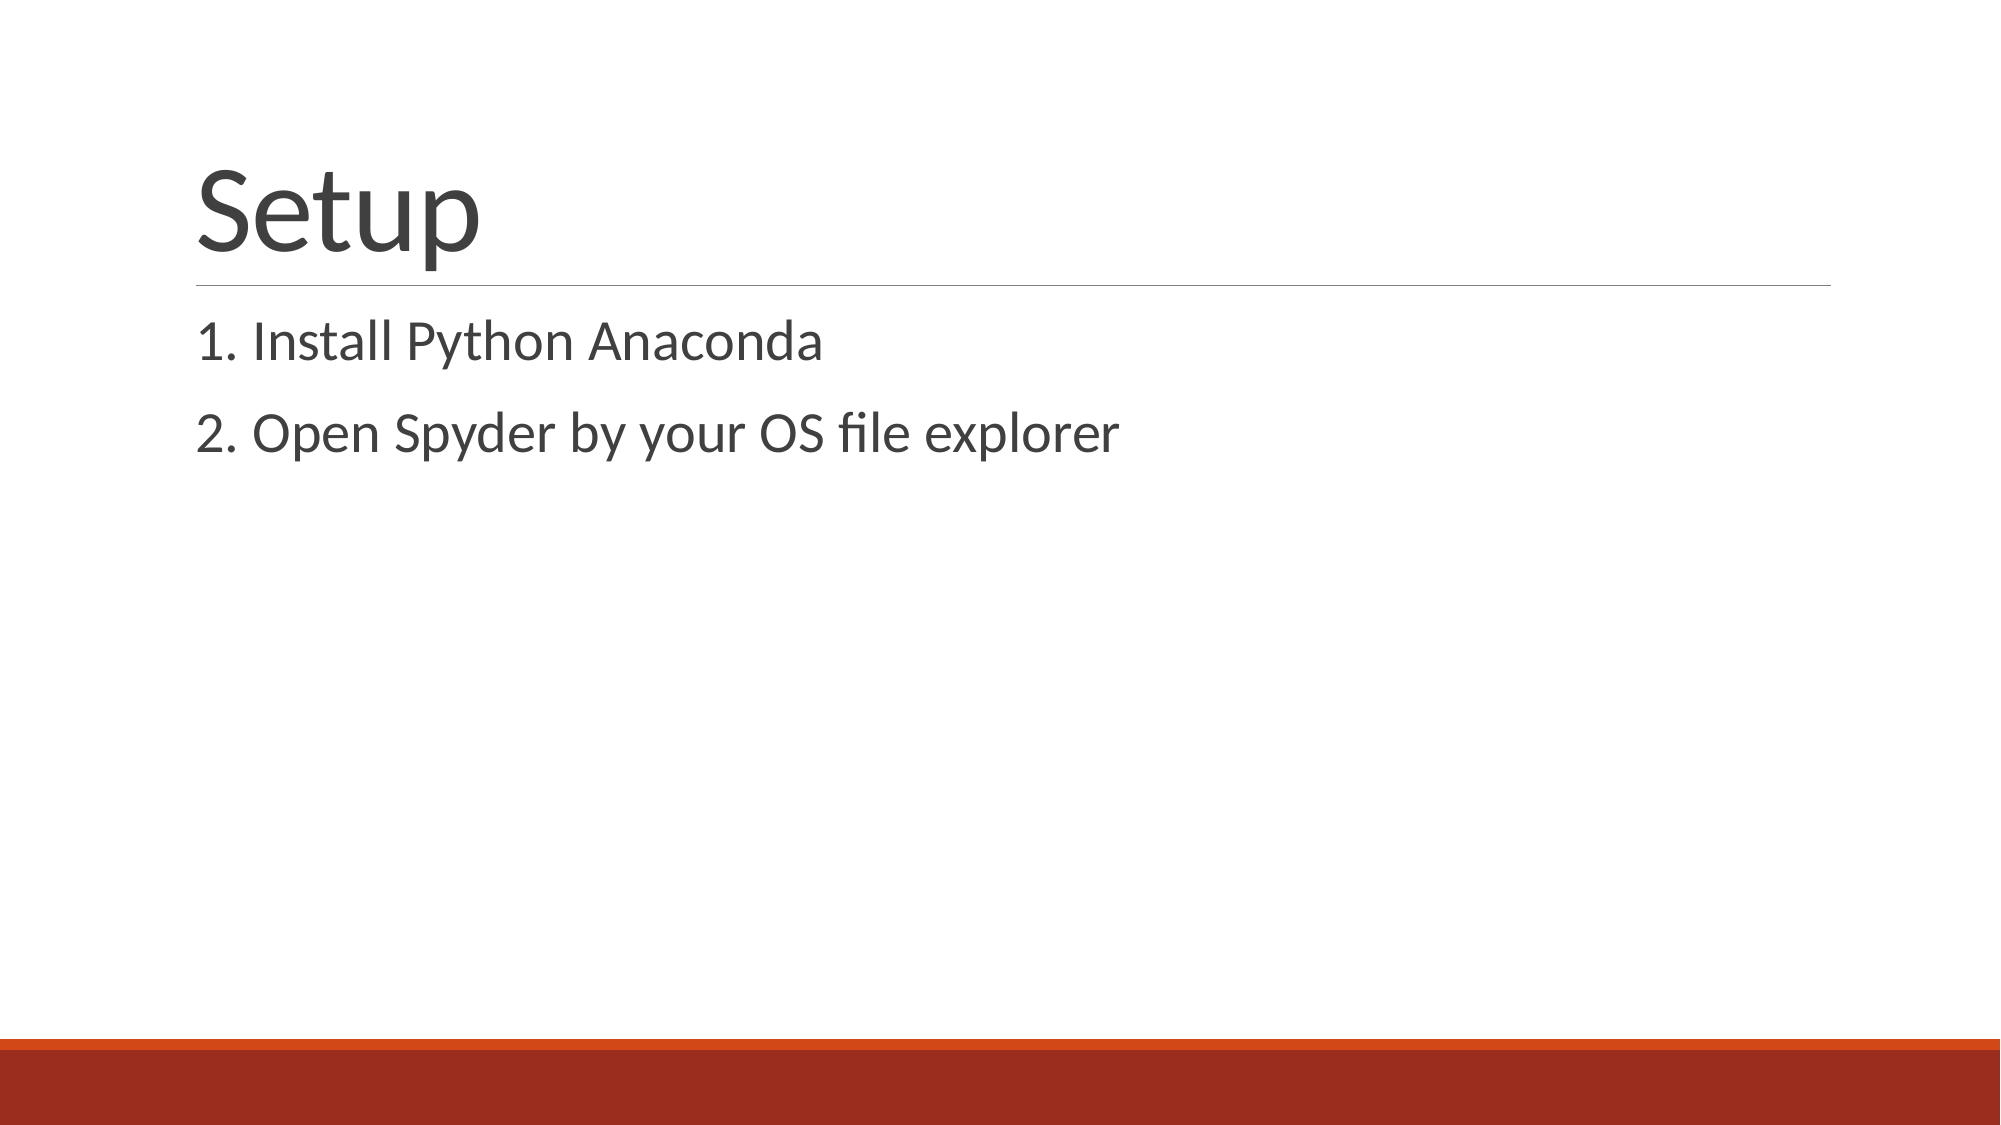

# Setup
1. Install Python Anaconda
2. Open Spyder by your OS file explorer